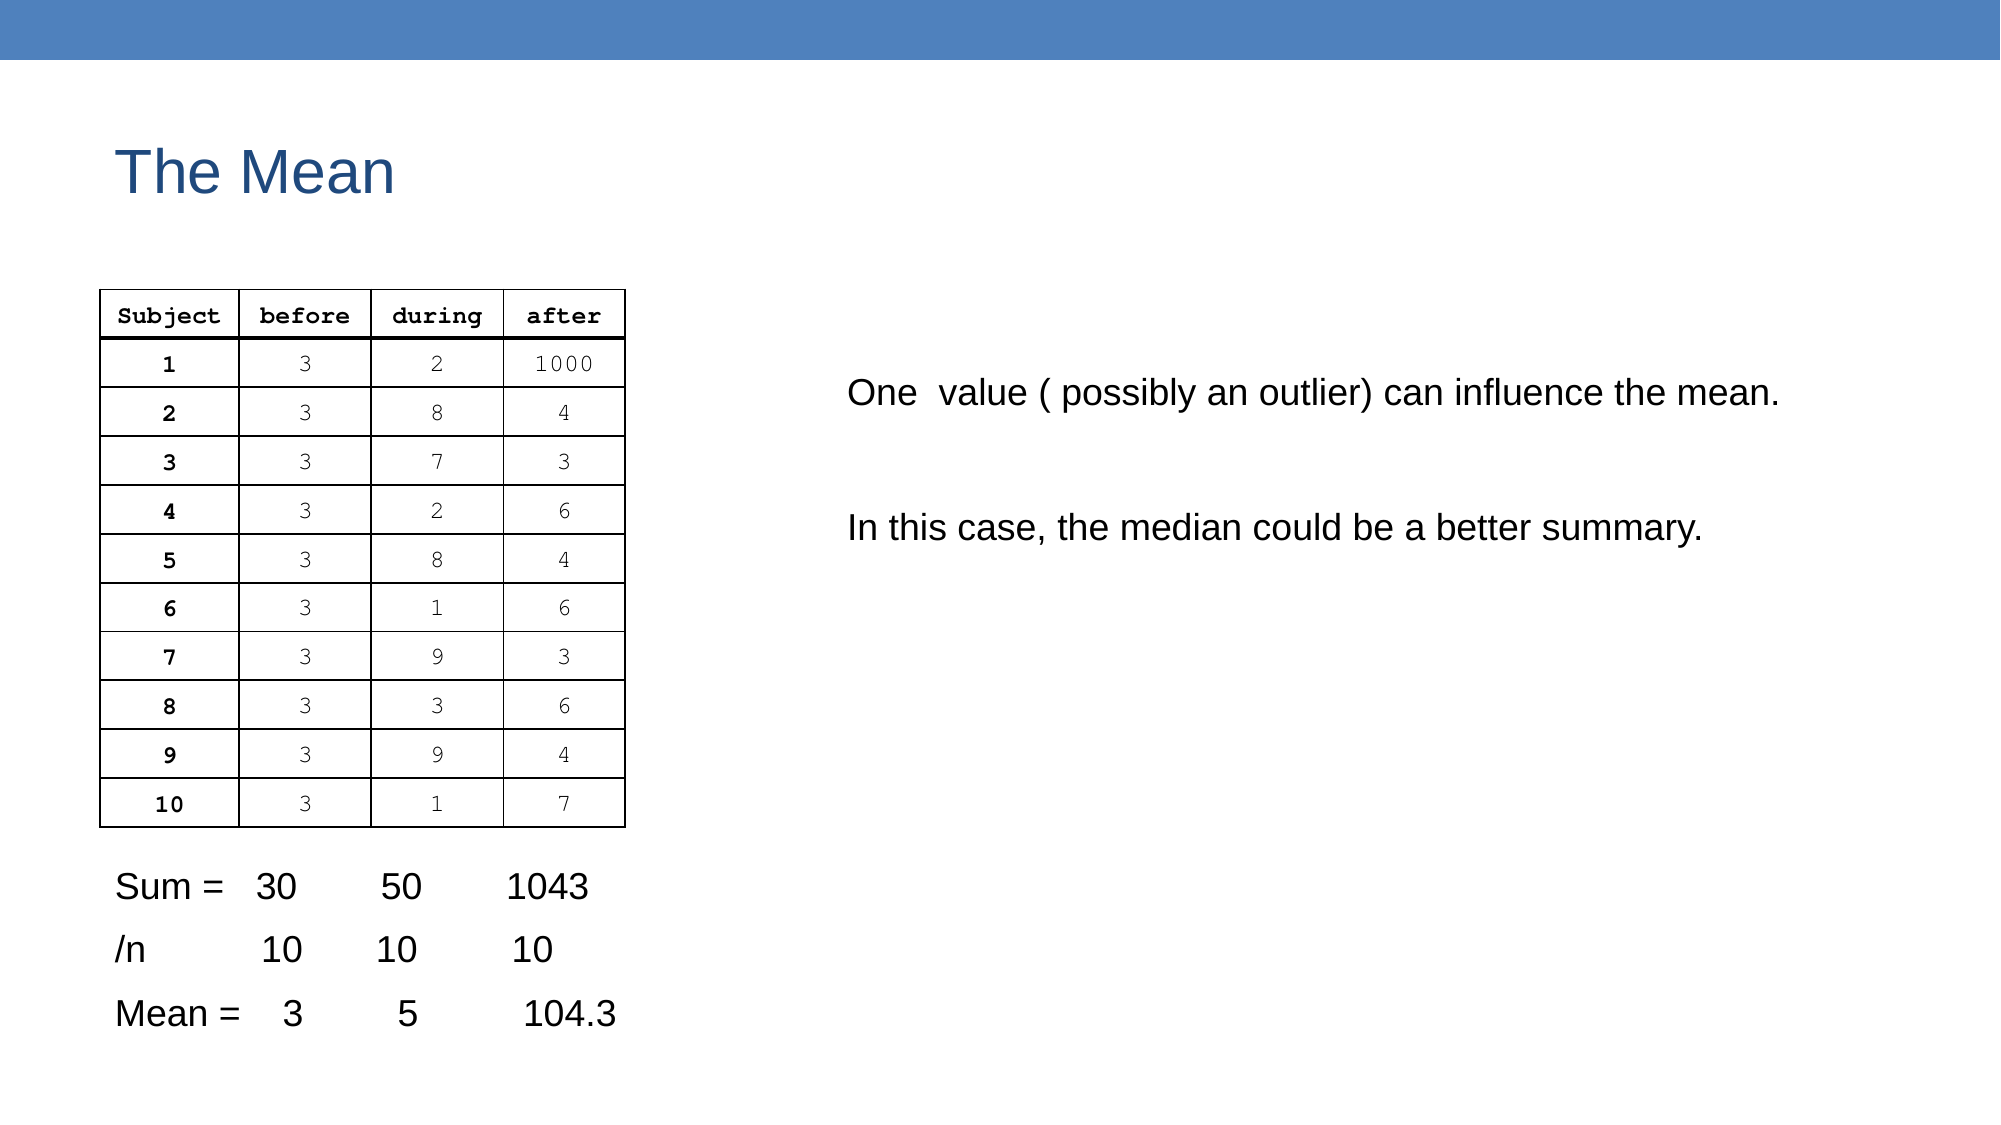

# The Mean
| Subject | before | during | after |
| --- | --- | --- | --- |
| 1 | 3 | 2 | 1000 |
| 2 | 3 | 8 | 4 |
| 3 | 3 | 7 | 3 |
| 4 | 3 | 2 | 6 |
| 5 | 3 | 8 | 4 |
| 6 | 3 | 1 | 6 |
| 7 | 3 | 9 | 3 |
| 8 | 3 | 3 | 6 |
| 9 | 3 | 9 | 4 |
| 10 | 3 | 1 | 7 |
One  value ( possibly an outlier) can influence the mean.

In this case, the median could be a better summary.

Sum =   30        50        1043
/n           10       10         10
Mean =    3         5          104.3